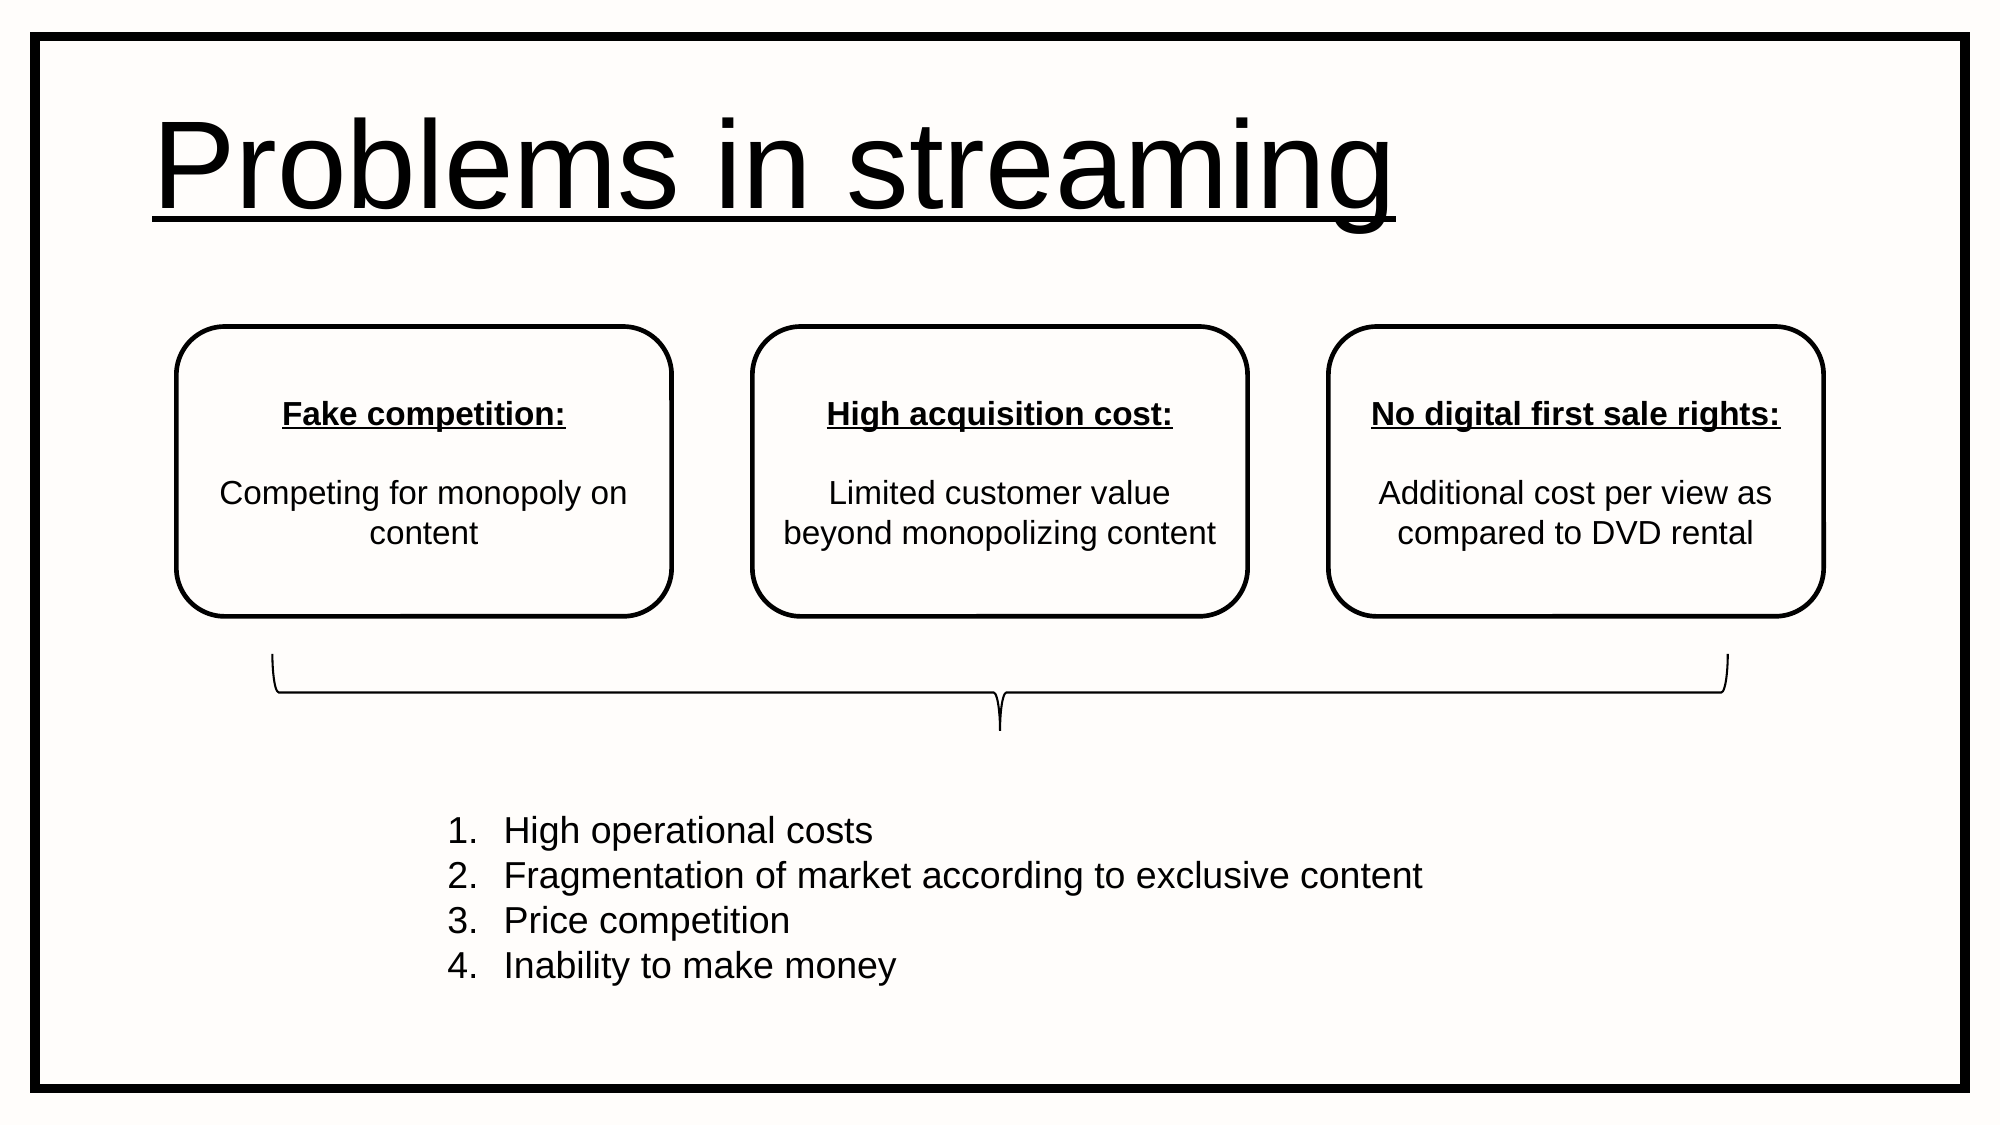

# Problems in streaming
Fake competition:

Competing for monopoly on content
High acquisition cost:

Limited customer value beyond monopolizing content
No digital first sale rights:

Additional cost per view as compared to DVD rental
High operational costs
Fragmentation of market according to exclusive content
Price competition
Inability to make money